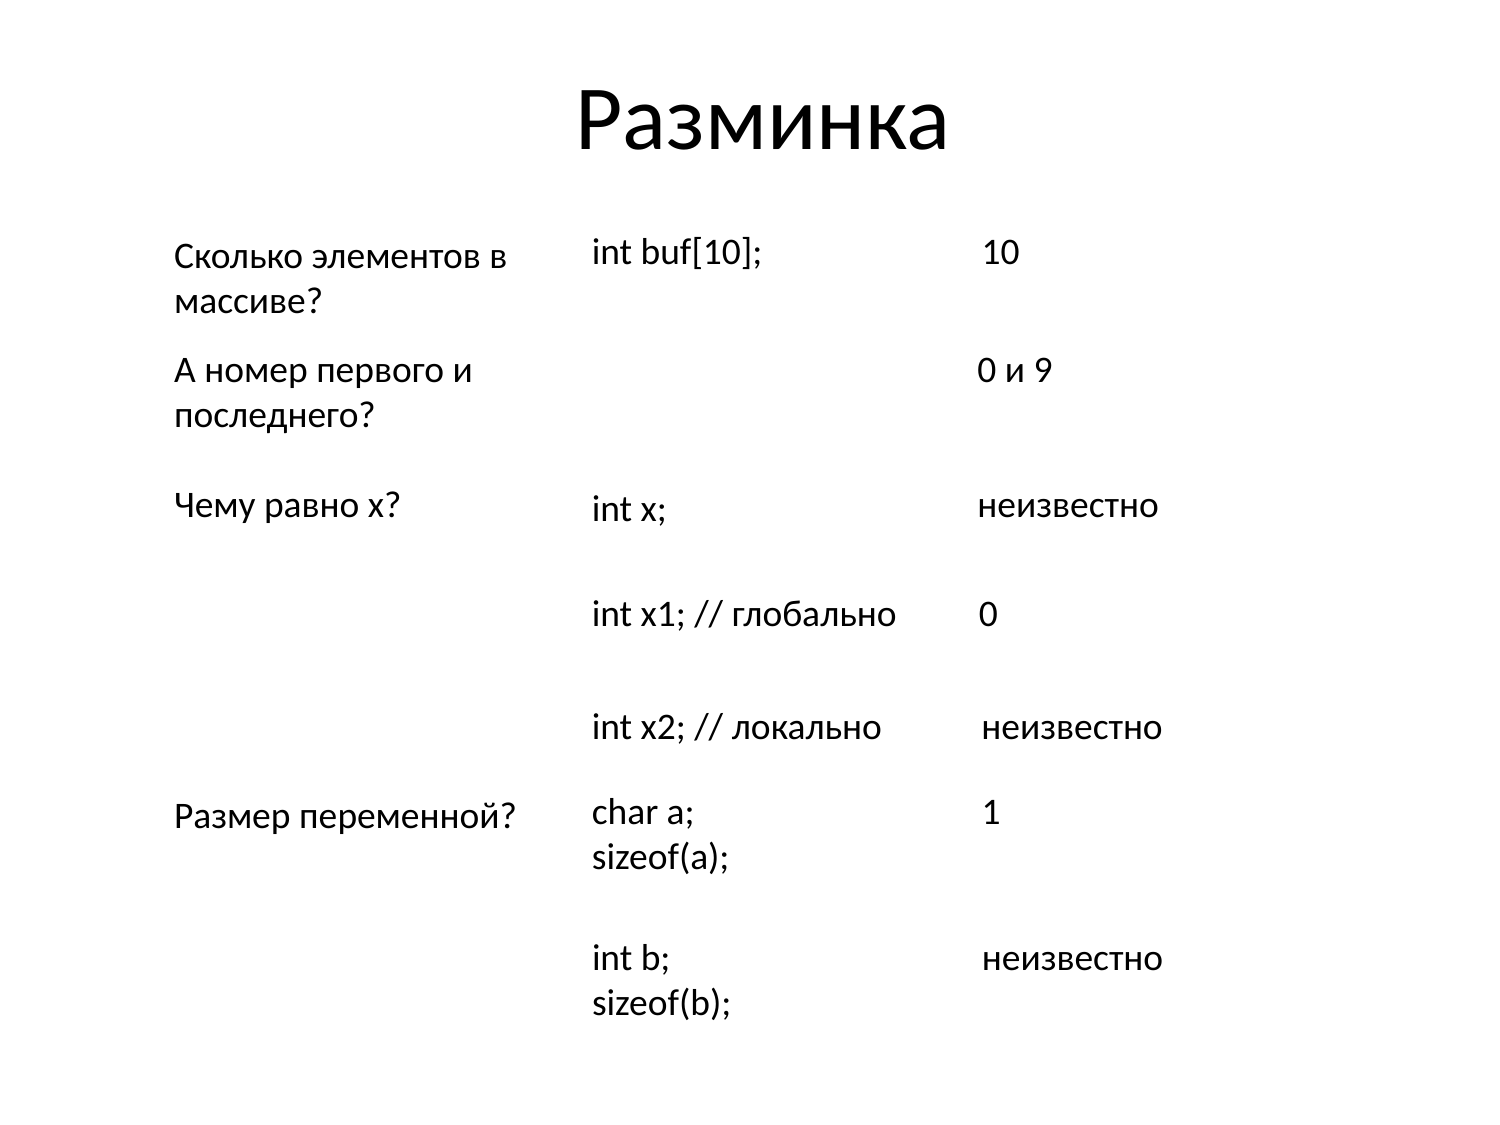

# Разминка
int buf[10];
10
Сколько элементов в массиве?
А номер первого и последнего?
0 и 9
Чему равно х?
неизвестно
int x;
int x1; // глобально
0
int x2; // локально
неизвестно
char a;
sizeof(a);
1
Размер переменной?
int b;
sizeof(b);
неизвестно